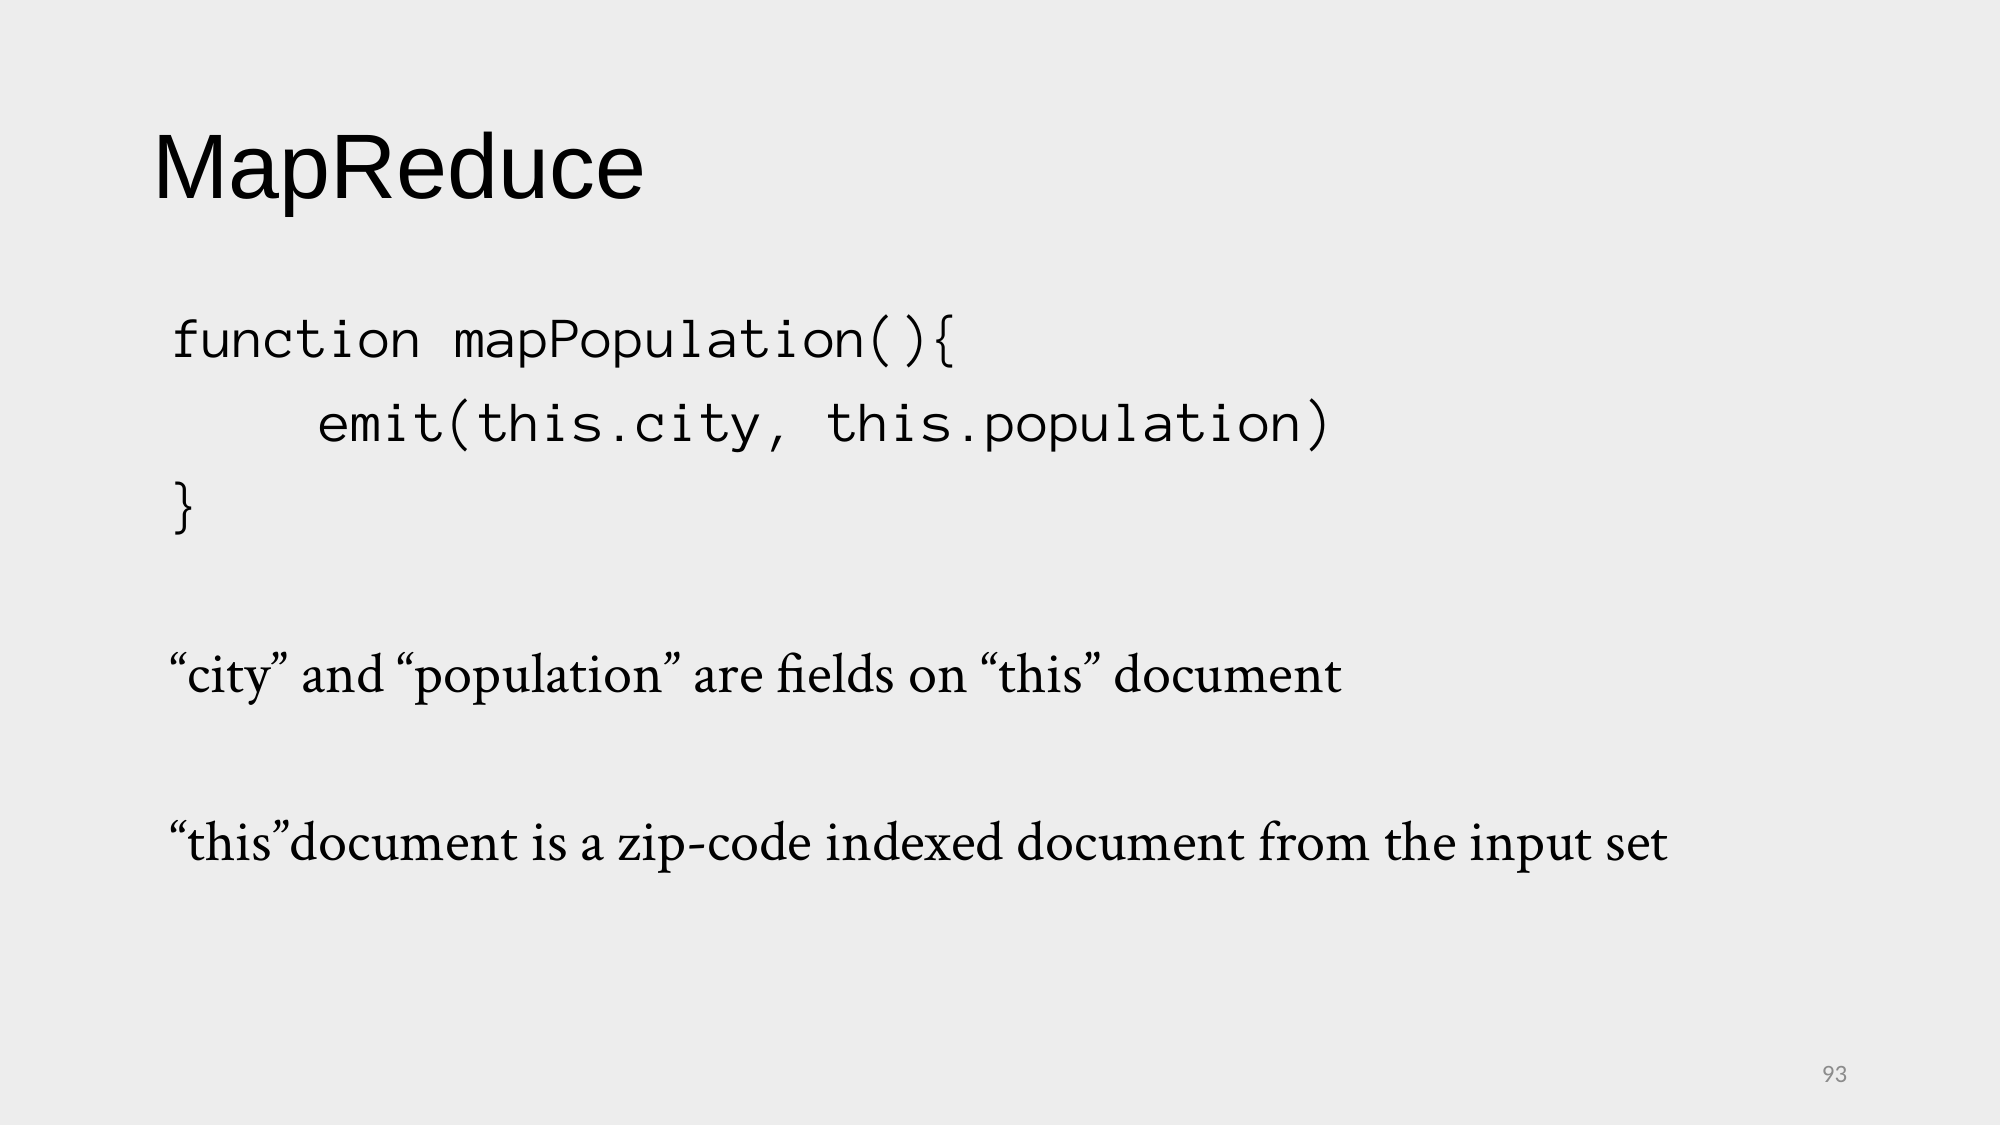

# MapReduce
function mapPopulation(){
	emit(this.city, this.population)
}

“city” and “population” are fields on “this” document

“this”document is a zip-code indexed document from the input set

93